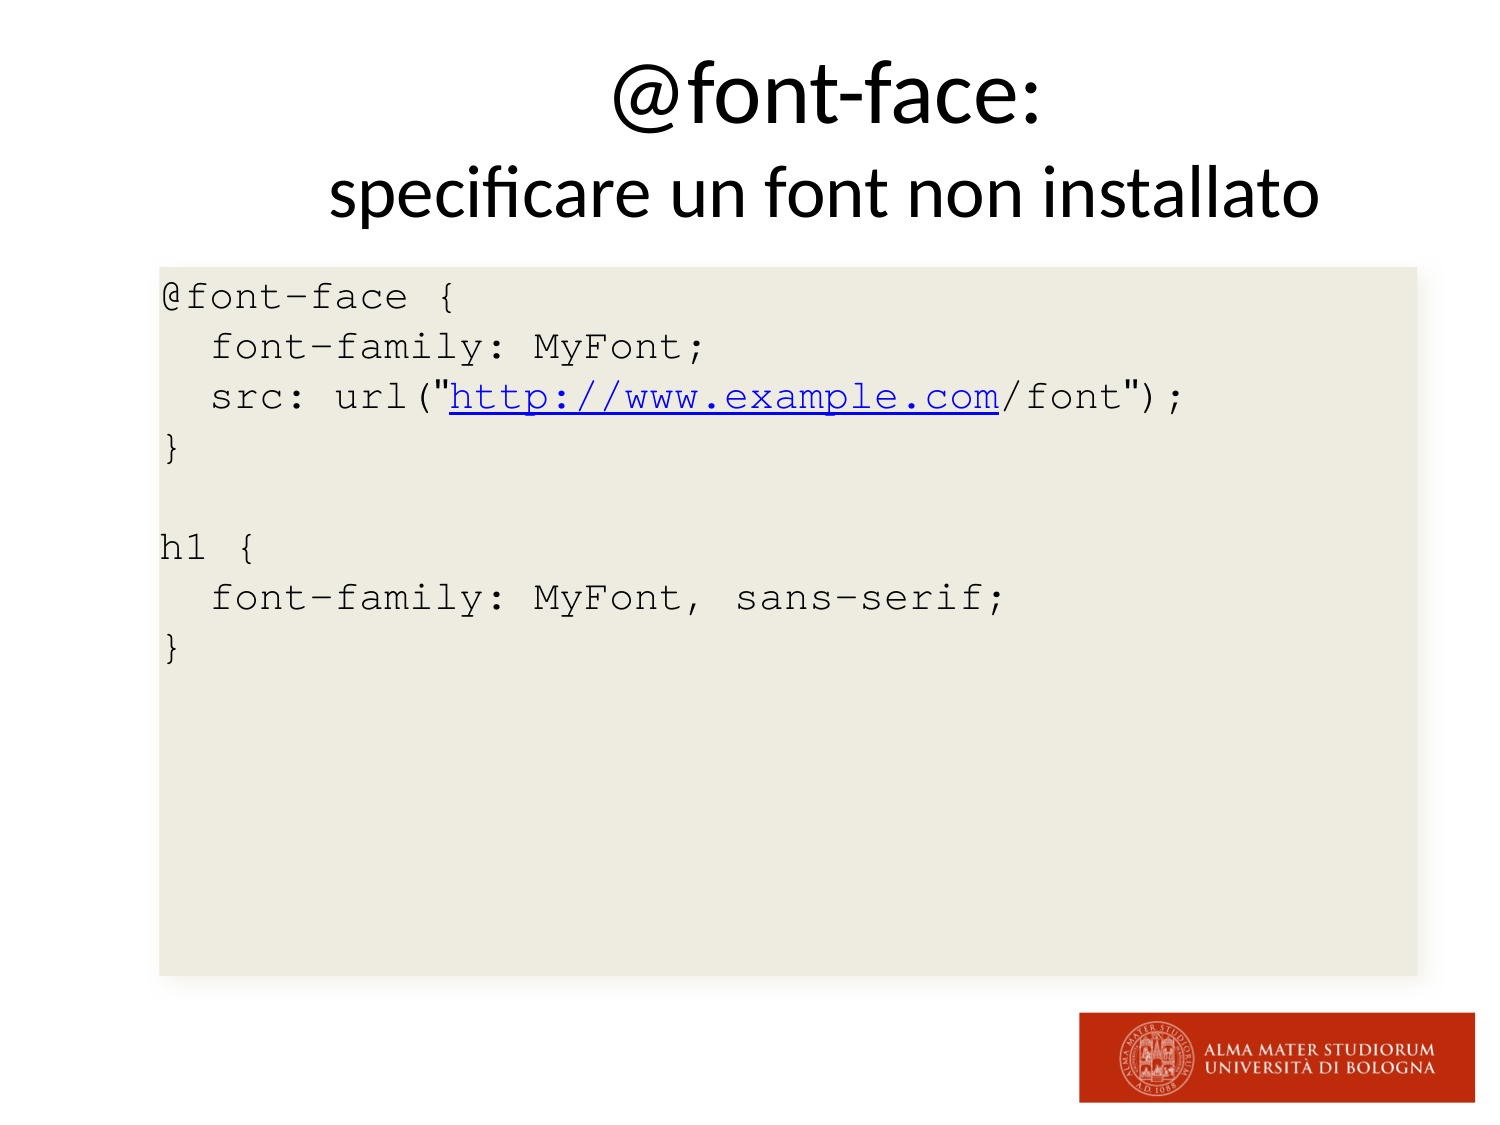

# @font-face: specificare un font non installato
@font-face {
  font-family: MyFont;
  src: url("http://www.example.com/font");
}

h1 {
  font-family: MyFont, sans-serif;
}